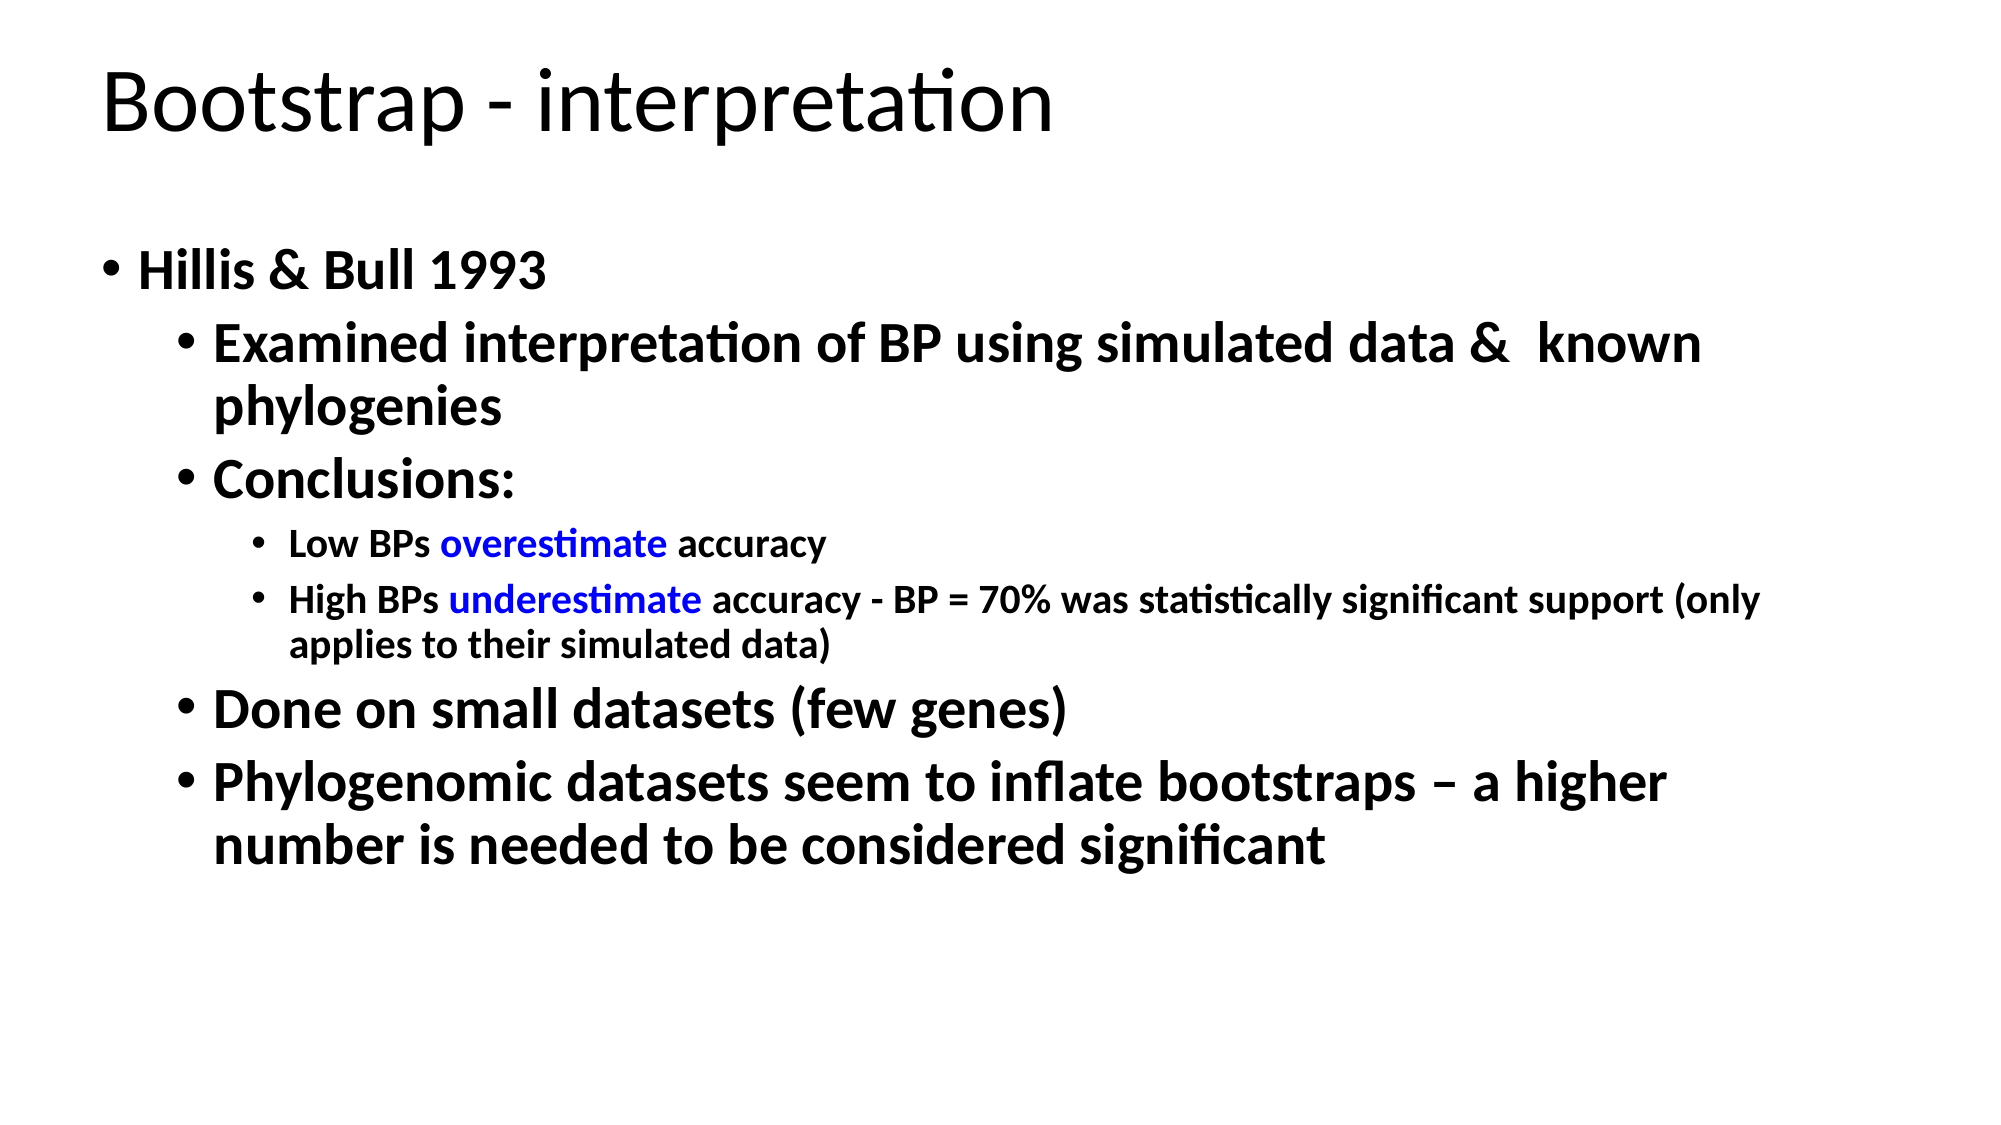

# Bootstrap - interpretation
Hillis & Bull 1993
Examined interpretation of BP using simulated data &  known phylogenies
Conclusions:
Low BPs overestimate accuracy
High BPs underestimate accuracy - BP = 70% was statistically significant support (only applies to their simulated data)
Done on small datasets (few genes)
Phylogenomic datasets seem to inflate bootstraps – a higher number is needed to be considered significant